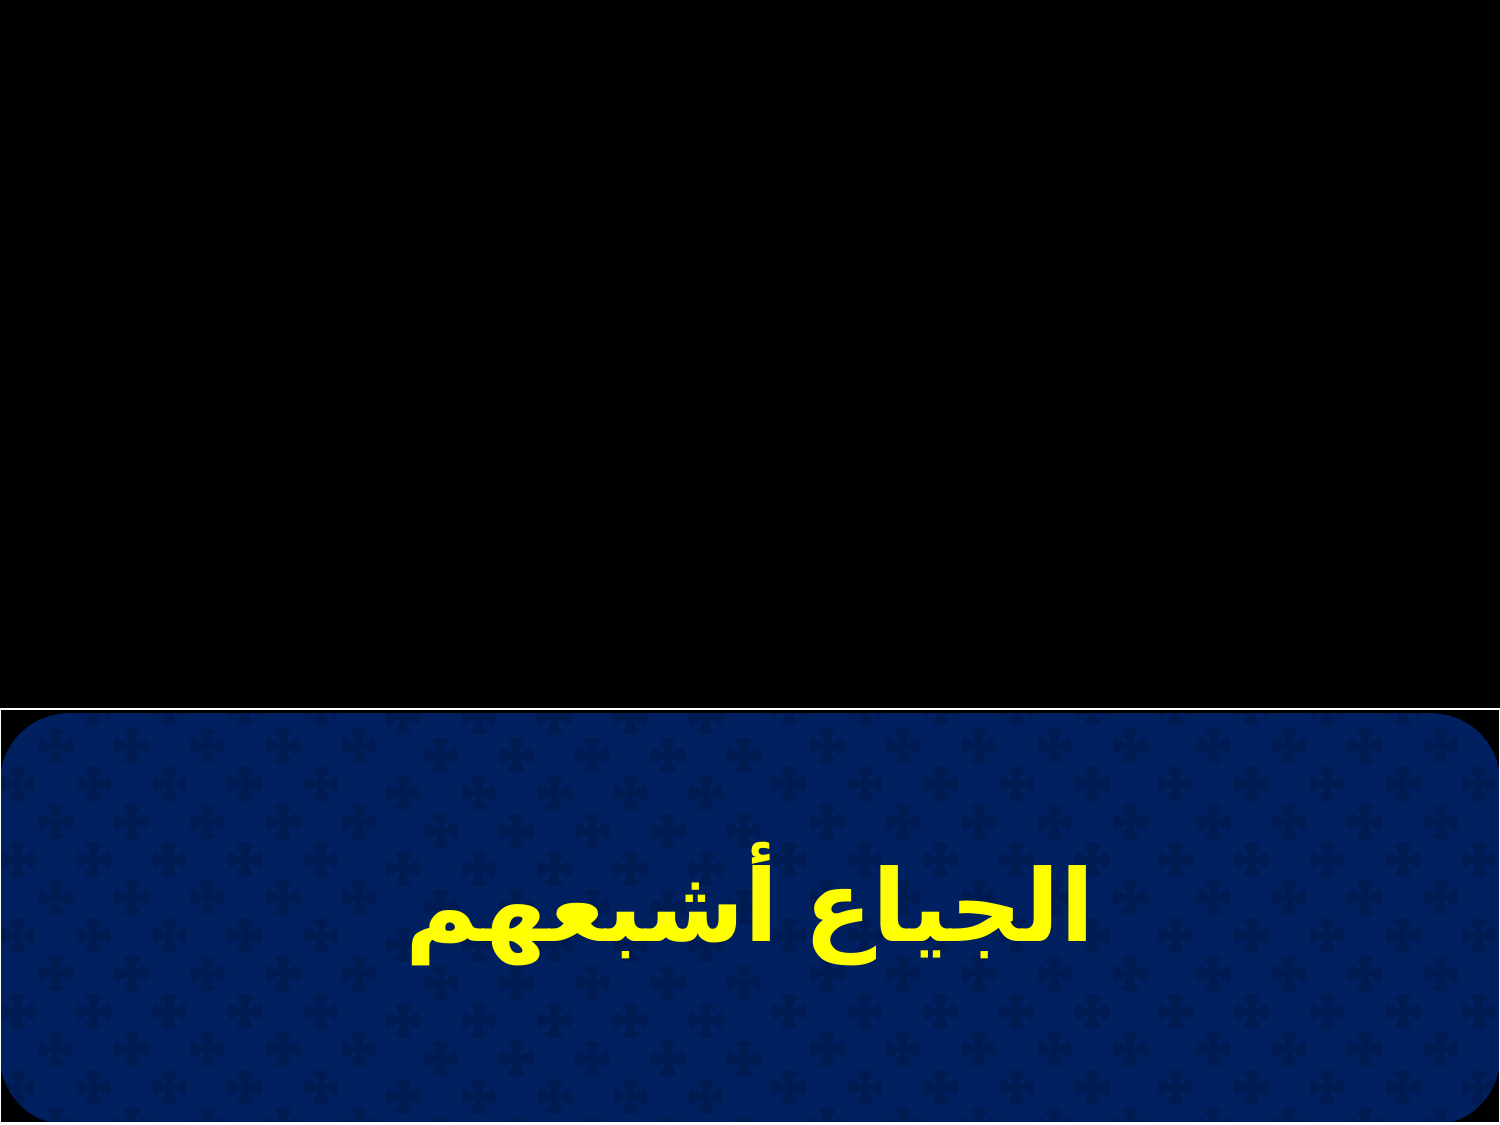

| الجياع أشبعهم |
| --- |